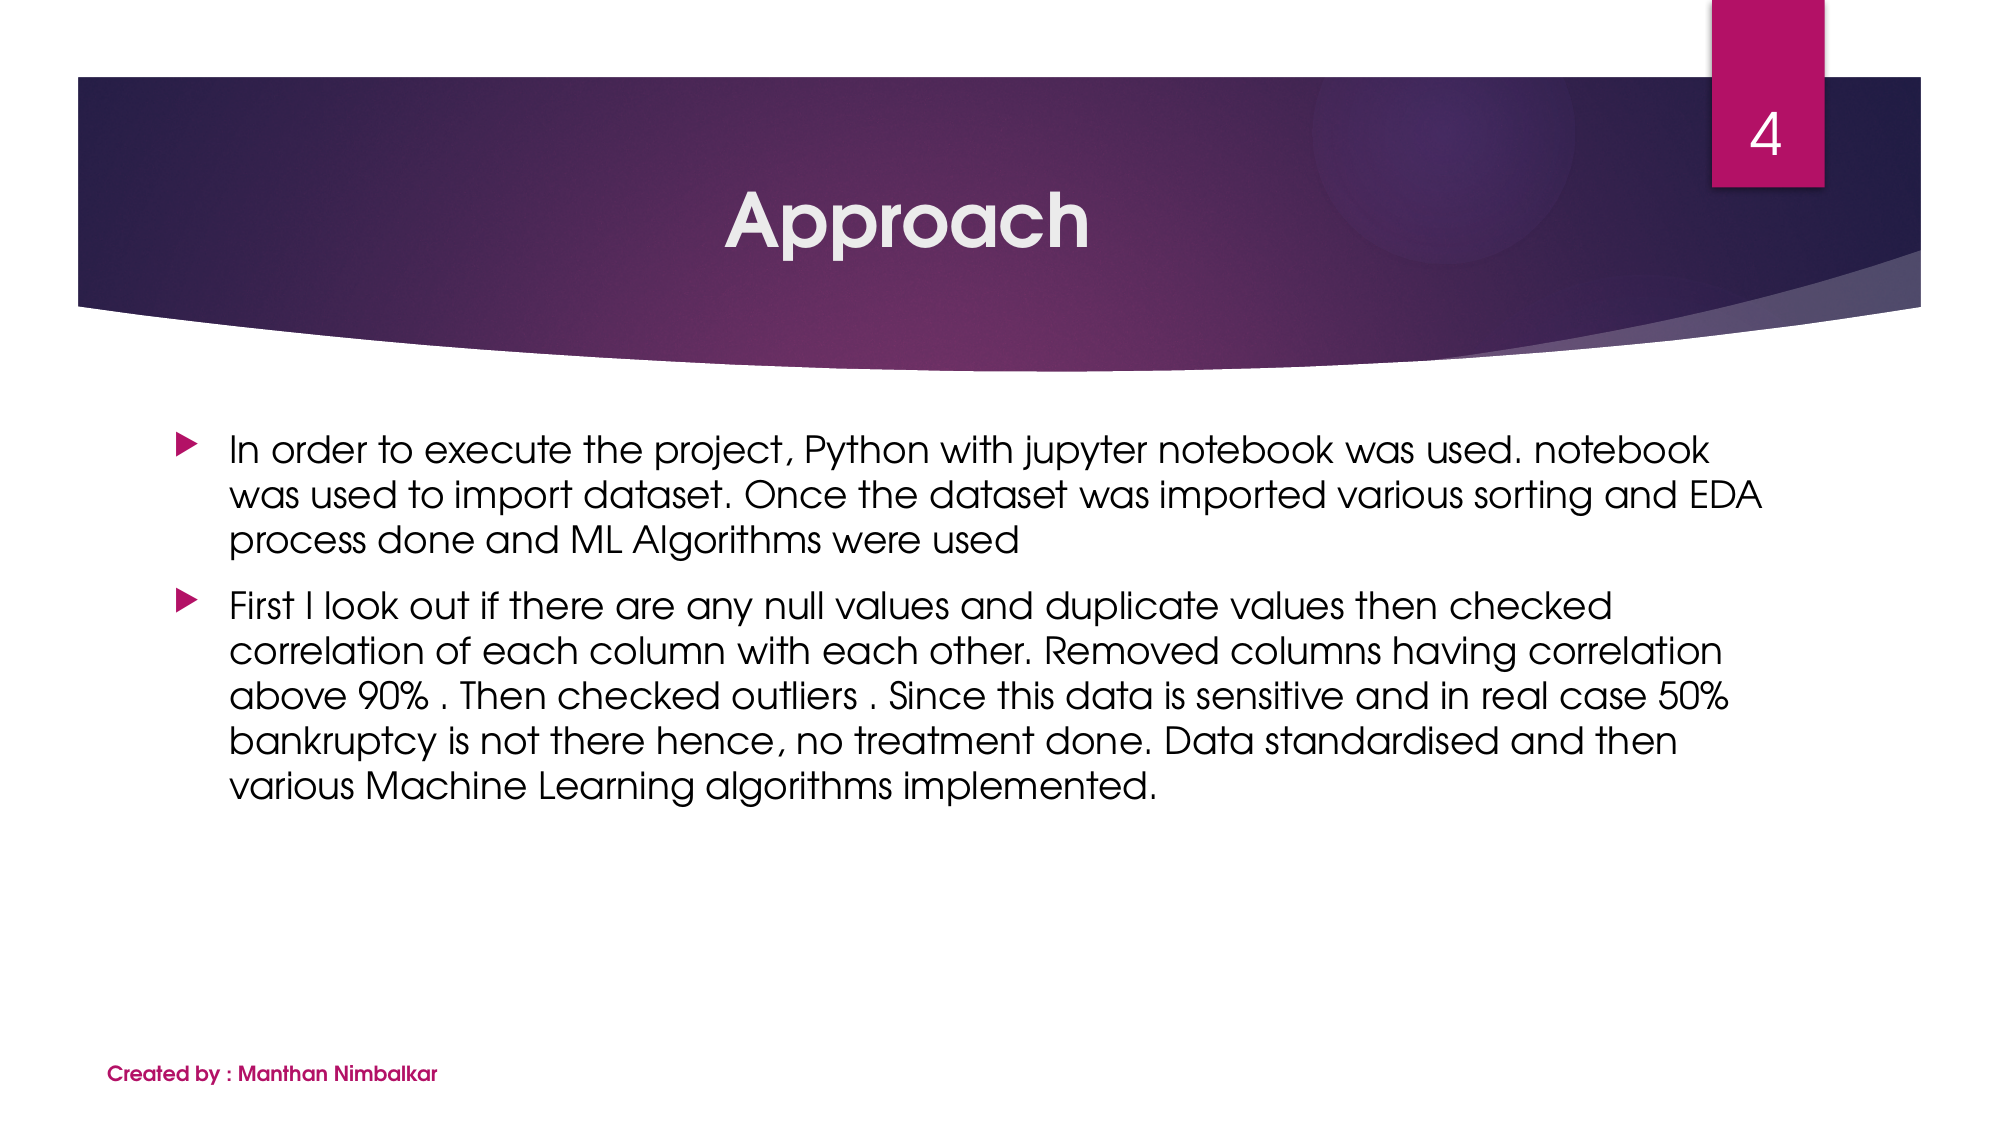

4
# Approach
In order to execute the project, Python with jupyter notebook was used. notebook was used to import dataset. Once the dataset was imported various sorting and EDA process done and ML Algorithms were used
First I look out if there are any null values and duplicate values then checked correlation of each column with each other. Removed columns having correlation above 90% . Then checked outliers . Since this data is sensitive and in real case 50% bankruptcy is not there hence, no treatment done. Data standardised and then various Machine Learning algorithms implemented.
Created by : Manthan Nimbalkar